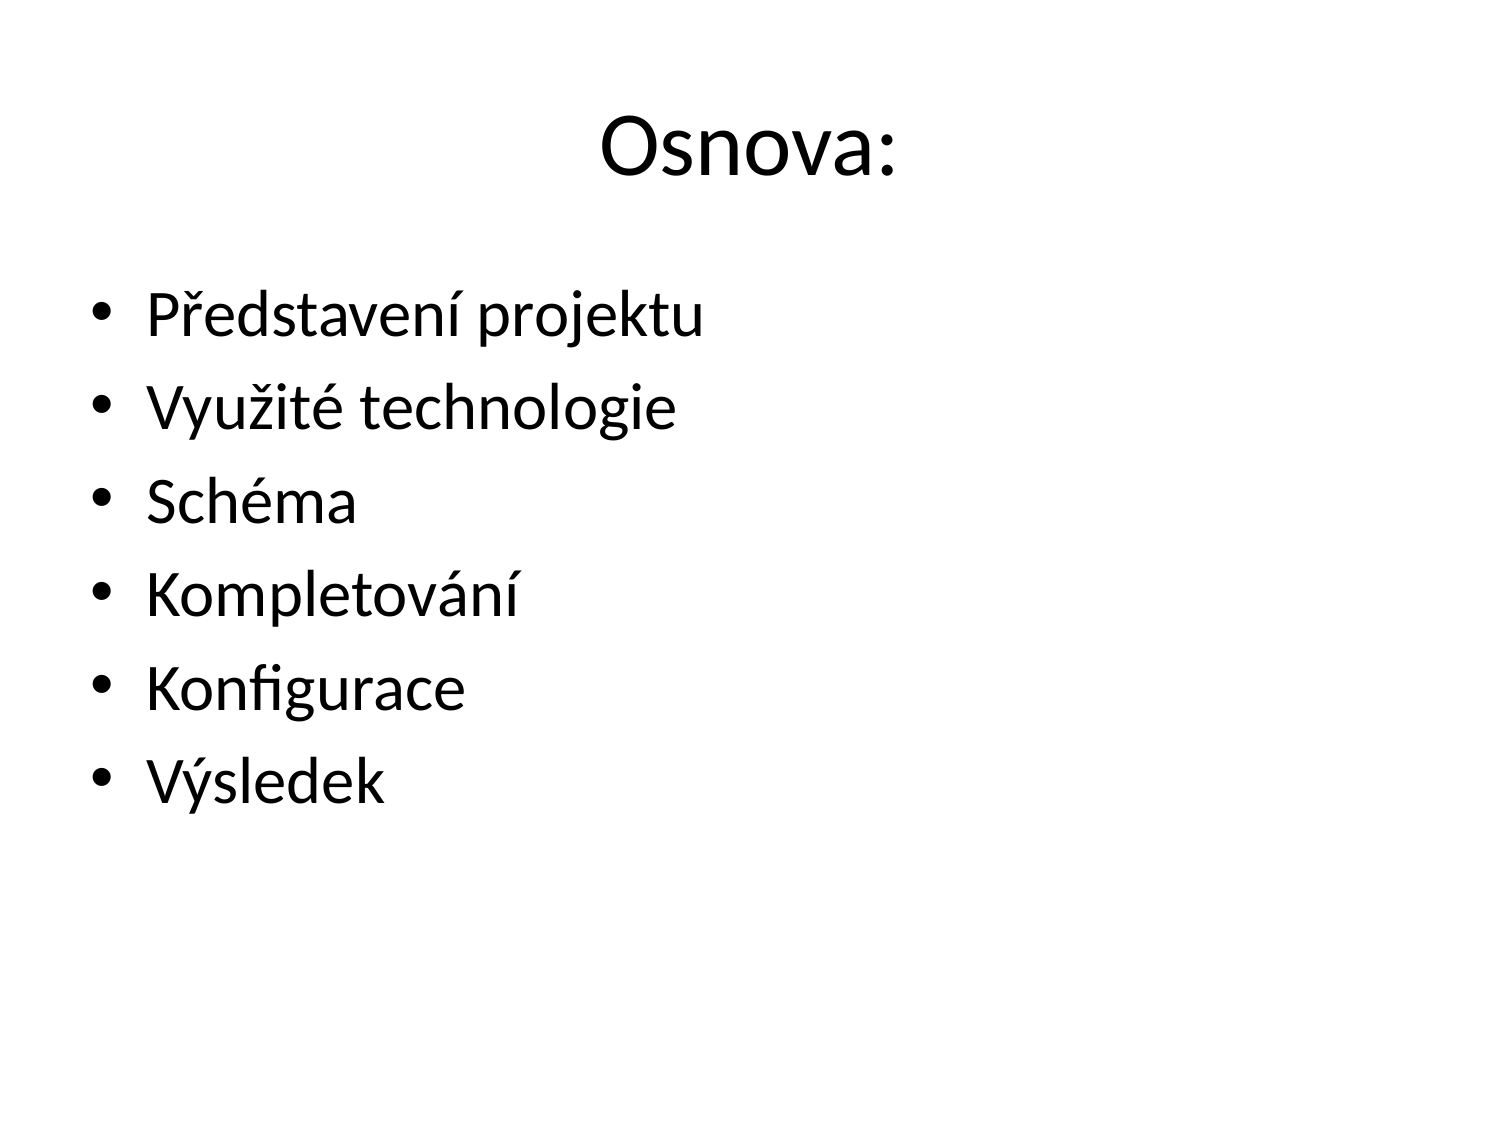

# Osnova:
Představení projektu
Využité technologie
Schéma
Kompletování
Konfigurace
Výsledek